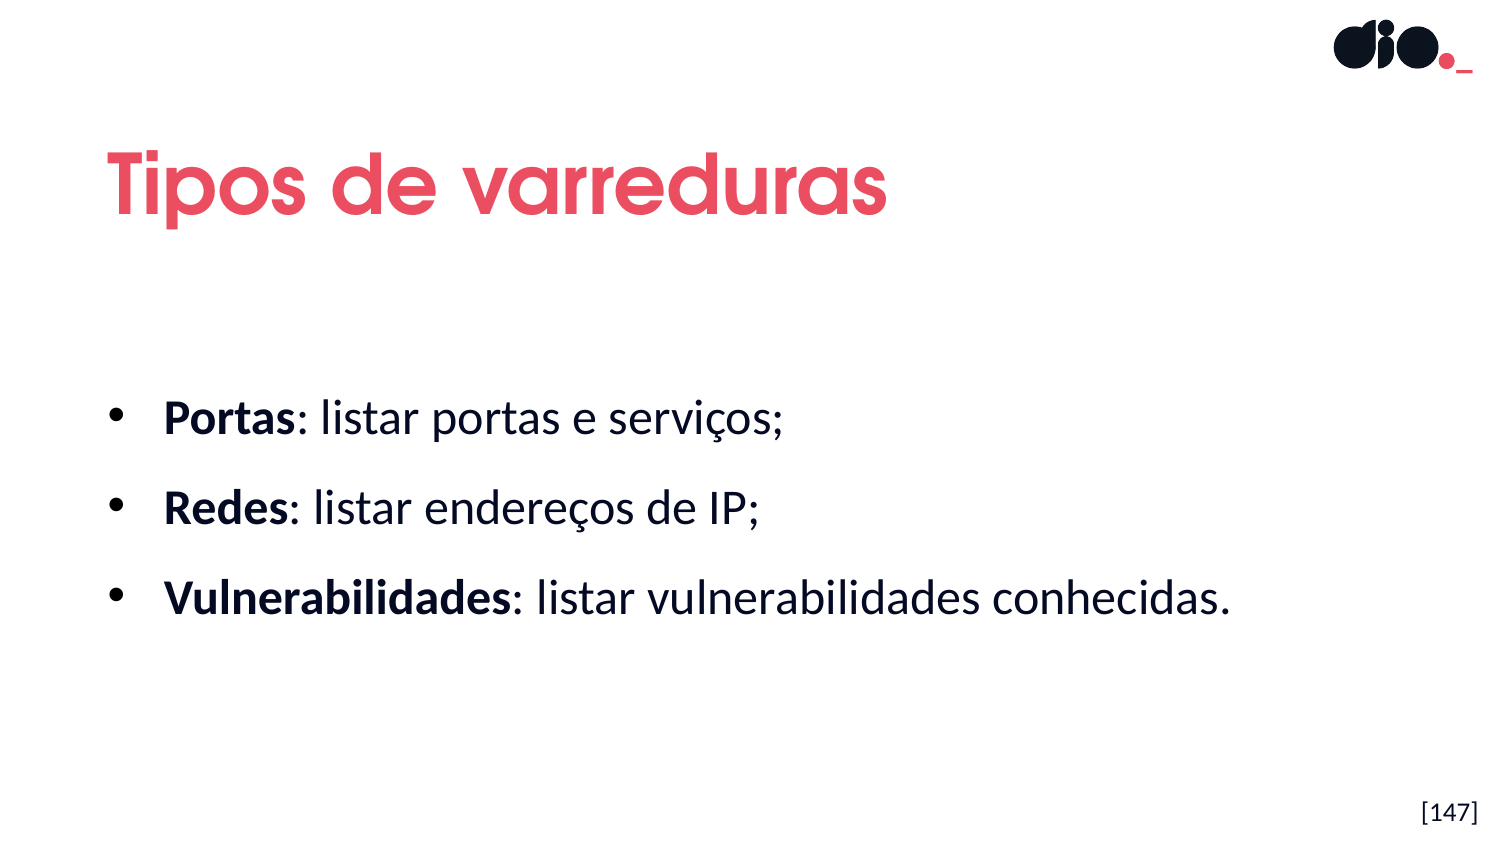

Tipos de varreduras
Portas: listar portas e serviços;
Redes: listar endereços de IP;
Vulnerabilidades: listar vulnerabilidades conhecidas.
[147]